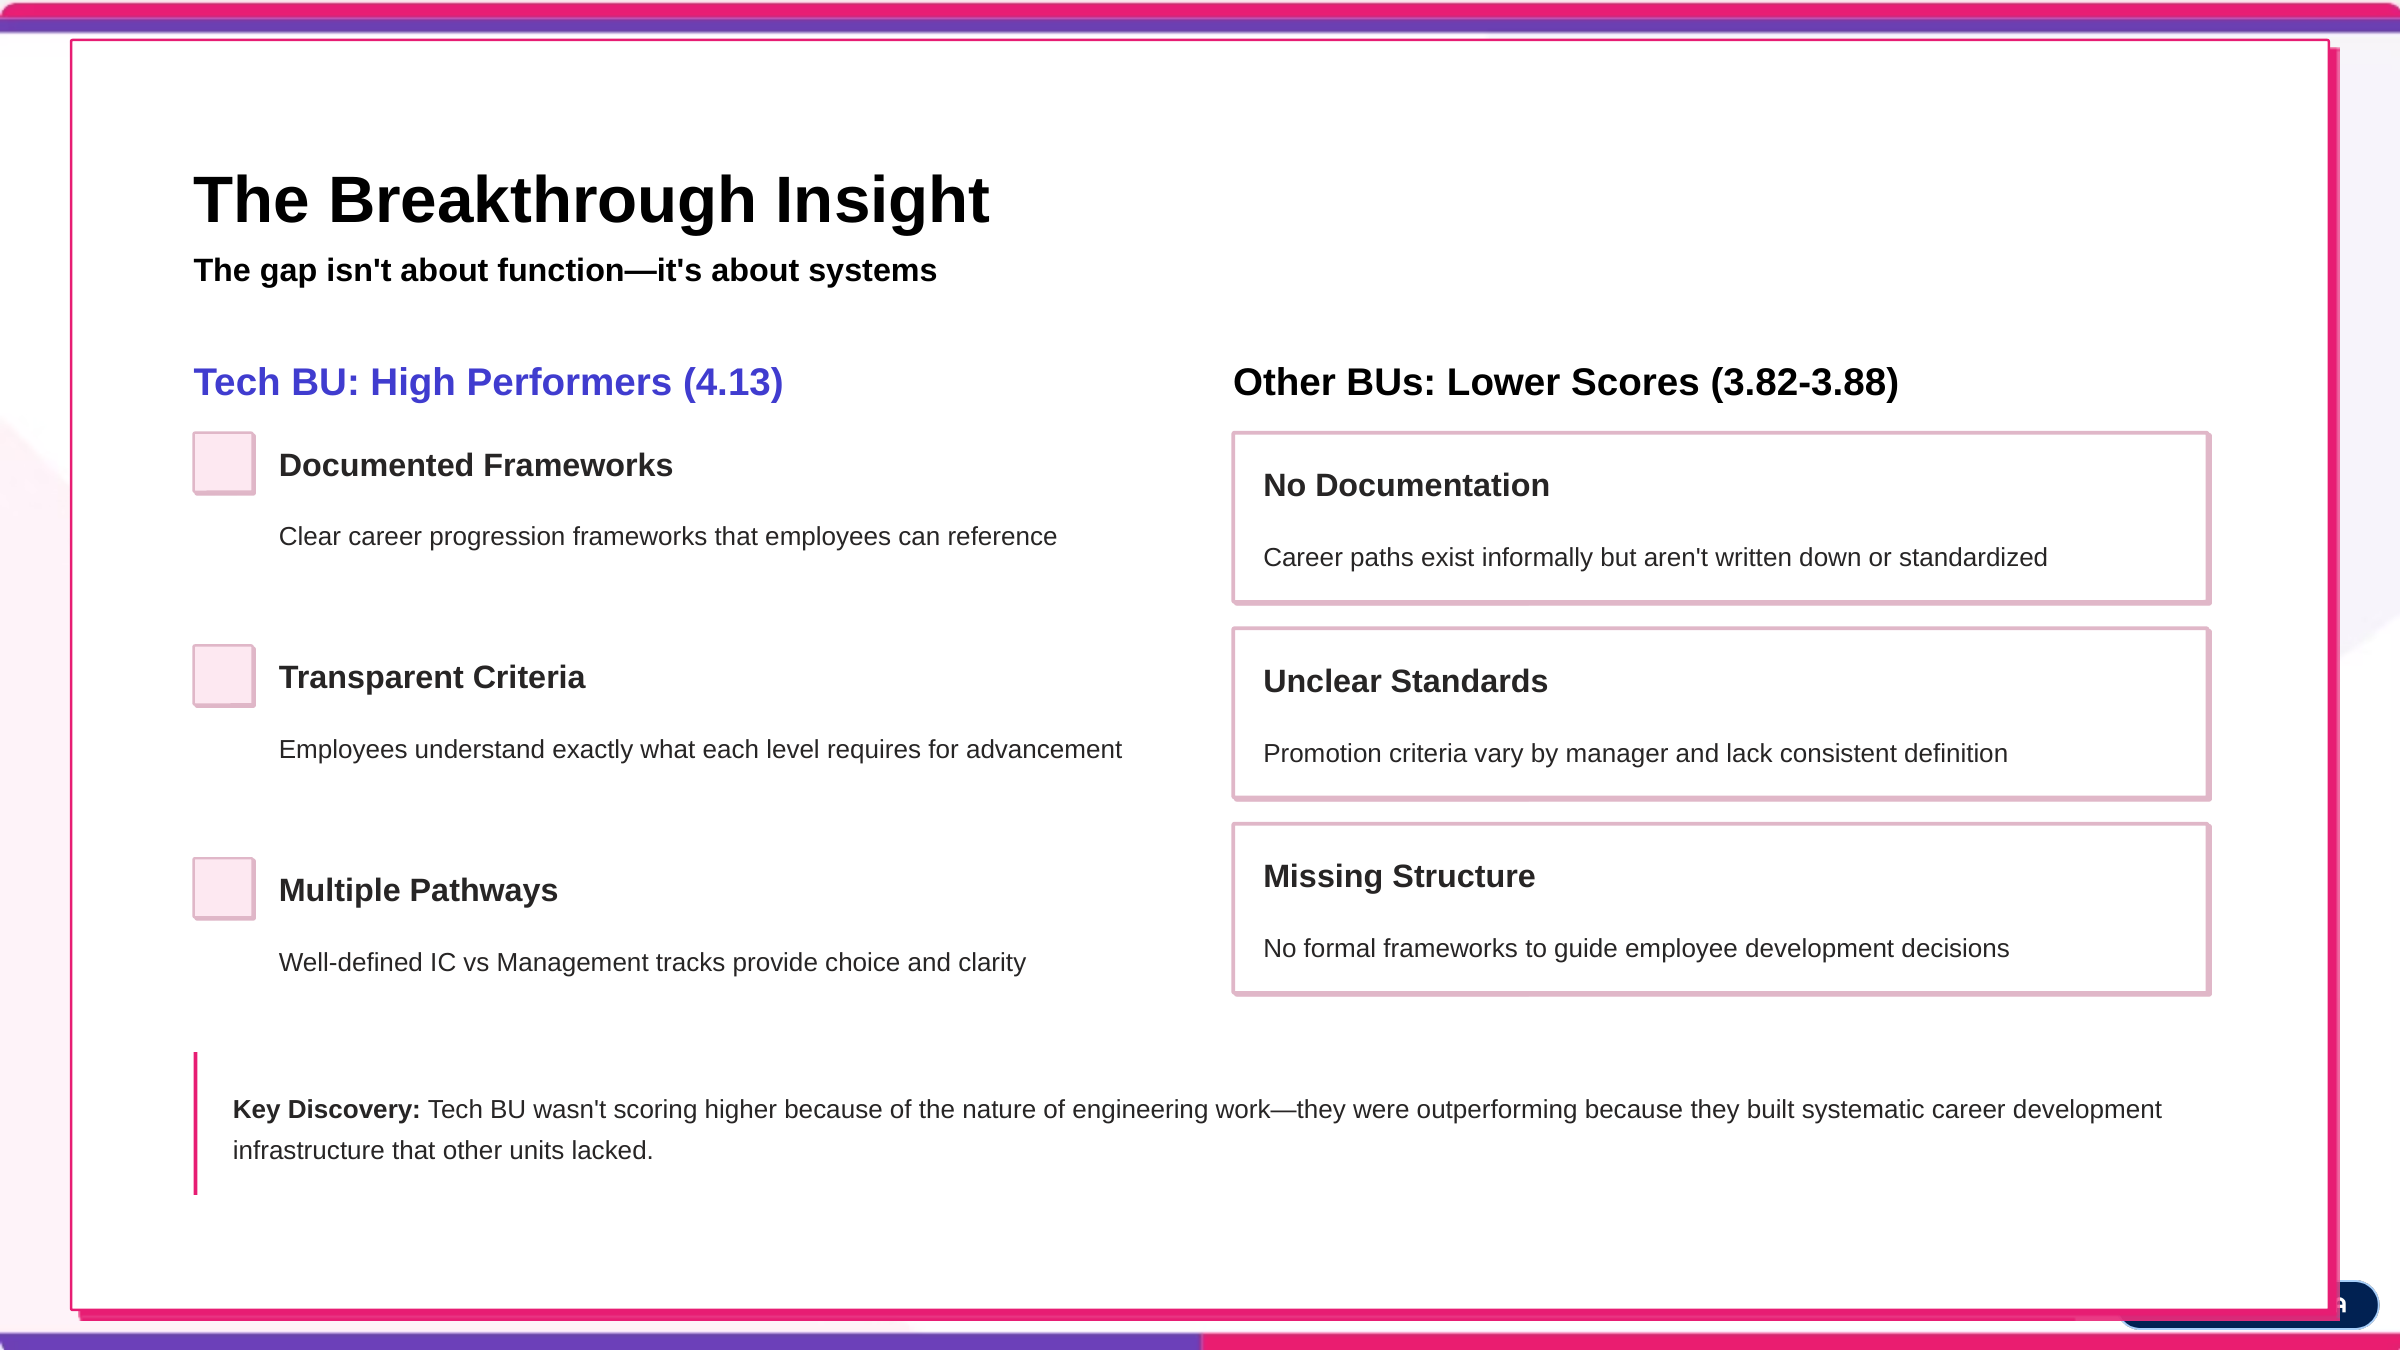

The Breakthrough Insight
The gap isn't about function—it's about systems
Tech BU: High Performers (4.13)
Other BUs: Lower Scores (3.82-3.88)

Documented Frameworks
No Documentation
Clear career progression frameworks that employees can reference
Career paths exist informally but aren't written down or standardized

Transparent Criteria
Unclear Standards
Employees understand exactly what each level requires for advancement
Promotion criteria vary by manager and lack consistent definition

Missing Structure

Multiple Pathways
No formal frameworks to guide employee development decisions
Well-defined IC vs Management tracks provide choice and clarity

Key Discovery: Tech BU wasn't scoring higher because of the nature of engineering work—they were outperforming because they built systematic career development infrastructure that other units lacked.